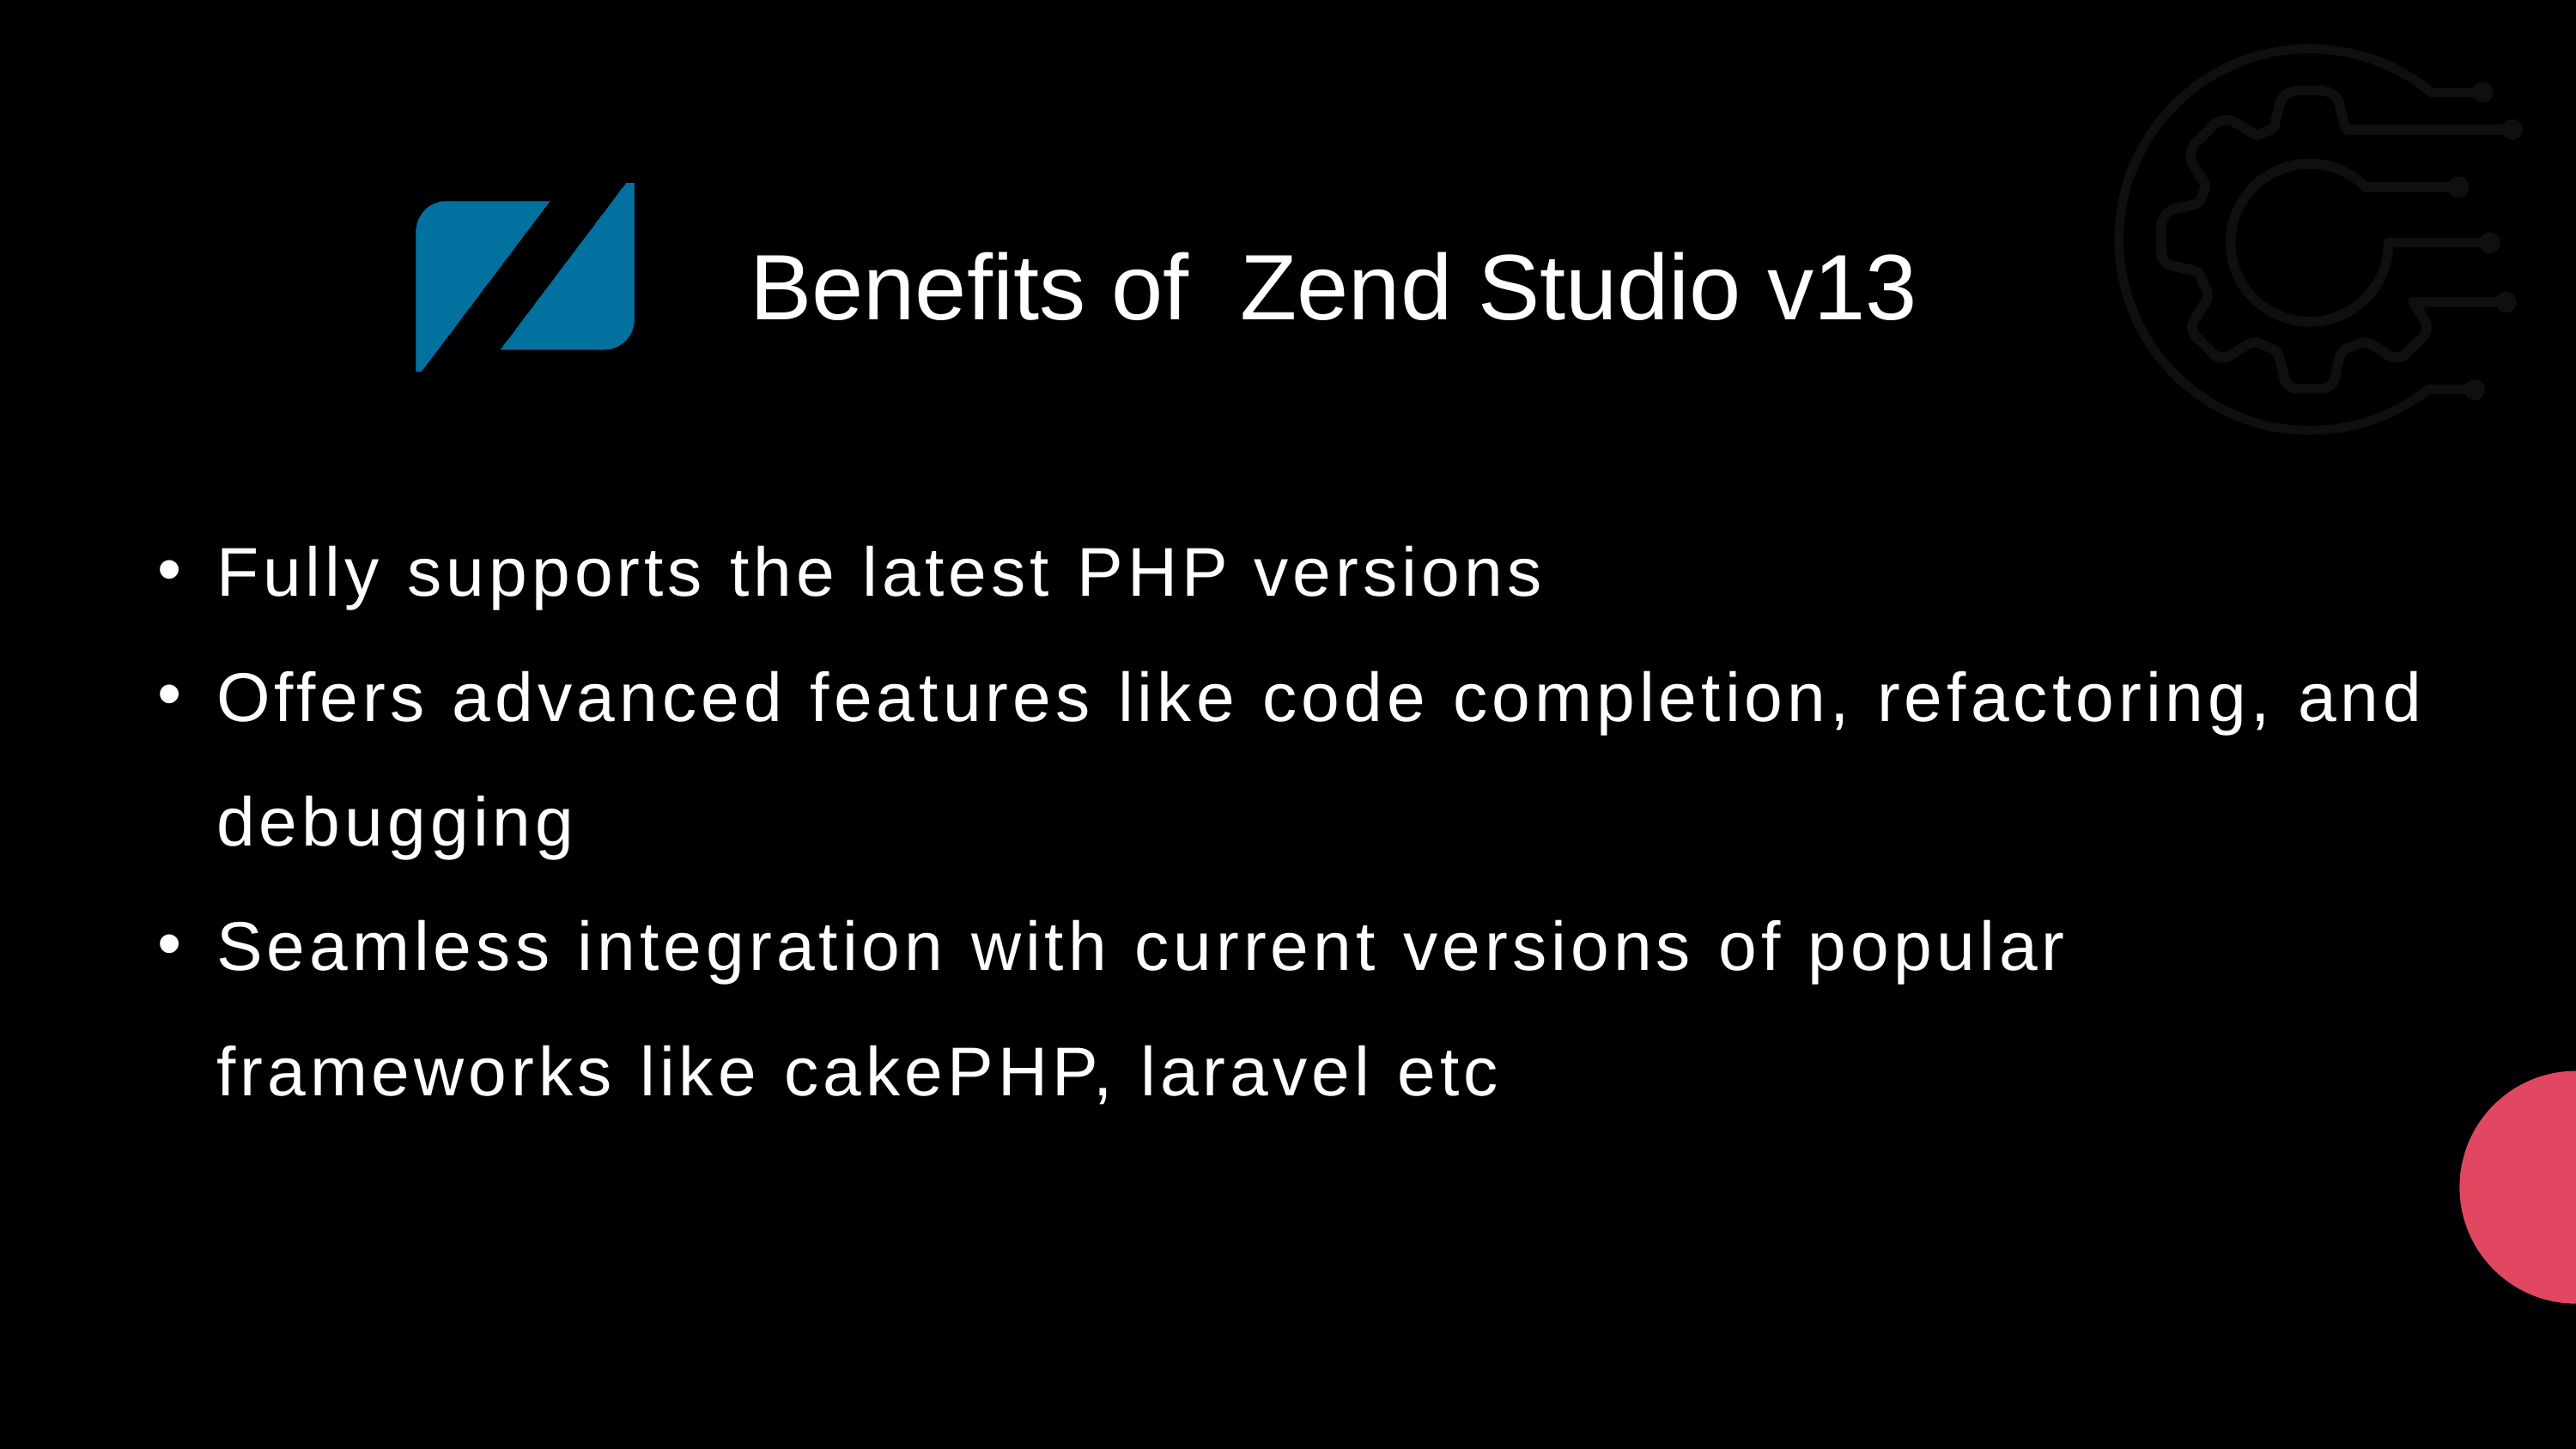

Benefits of  Zend Studio v13
Fully supports the latest PHP versions
Offers advanced features like code completion, refactoring, and debugging
Seamless integration with current versions of popular frameworks like cakePHP, laravel etc